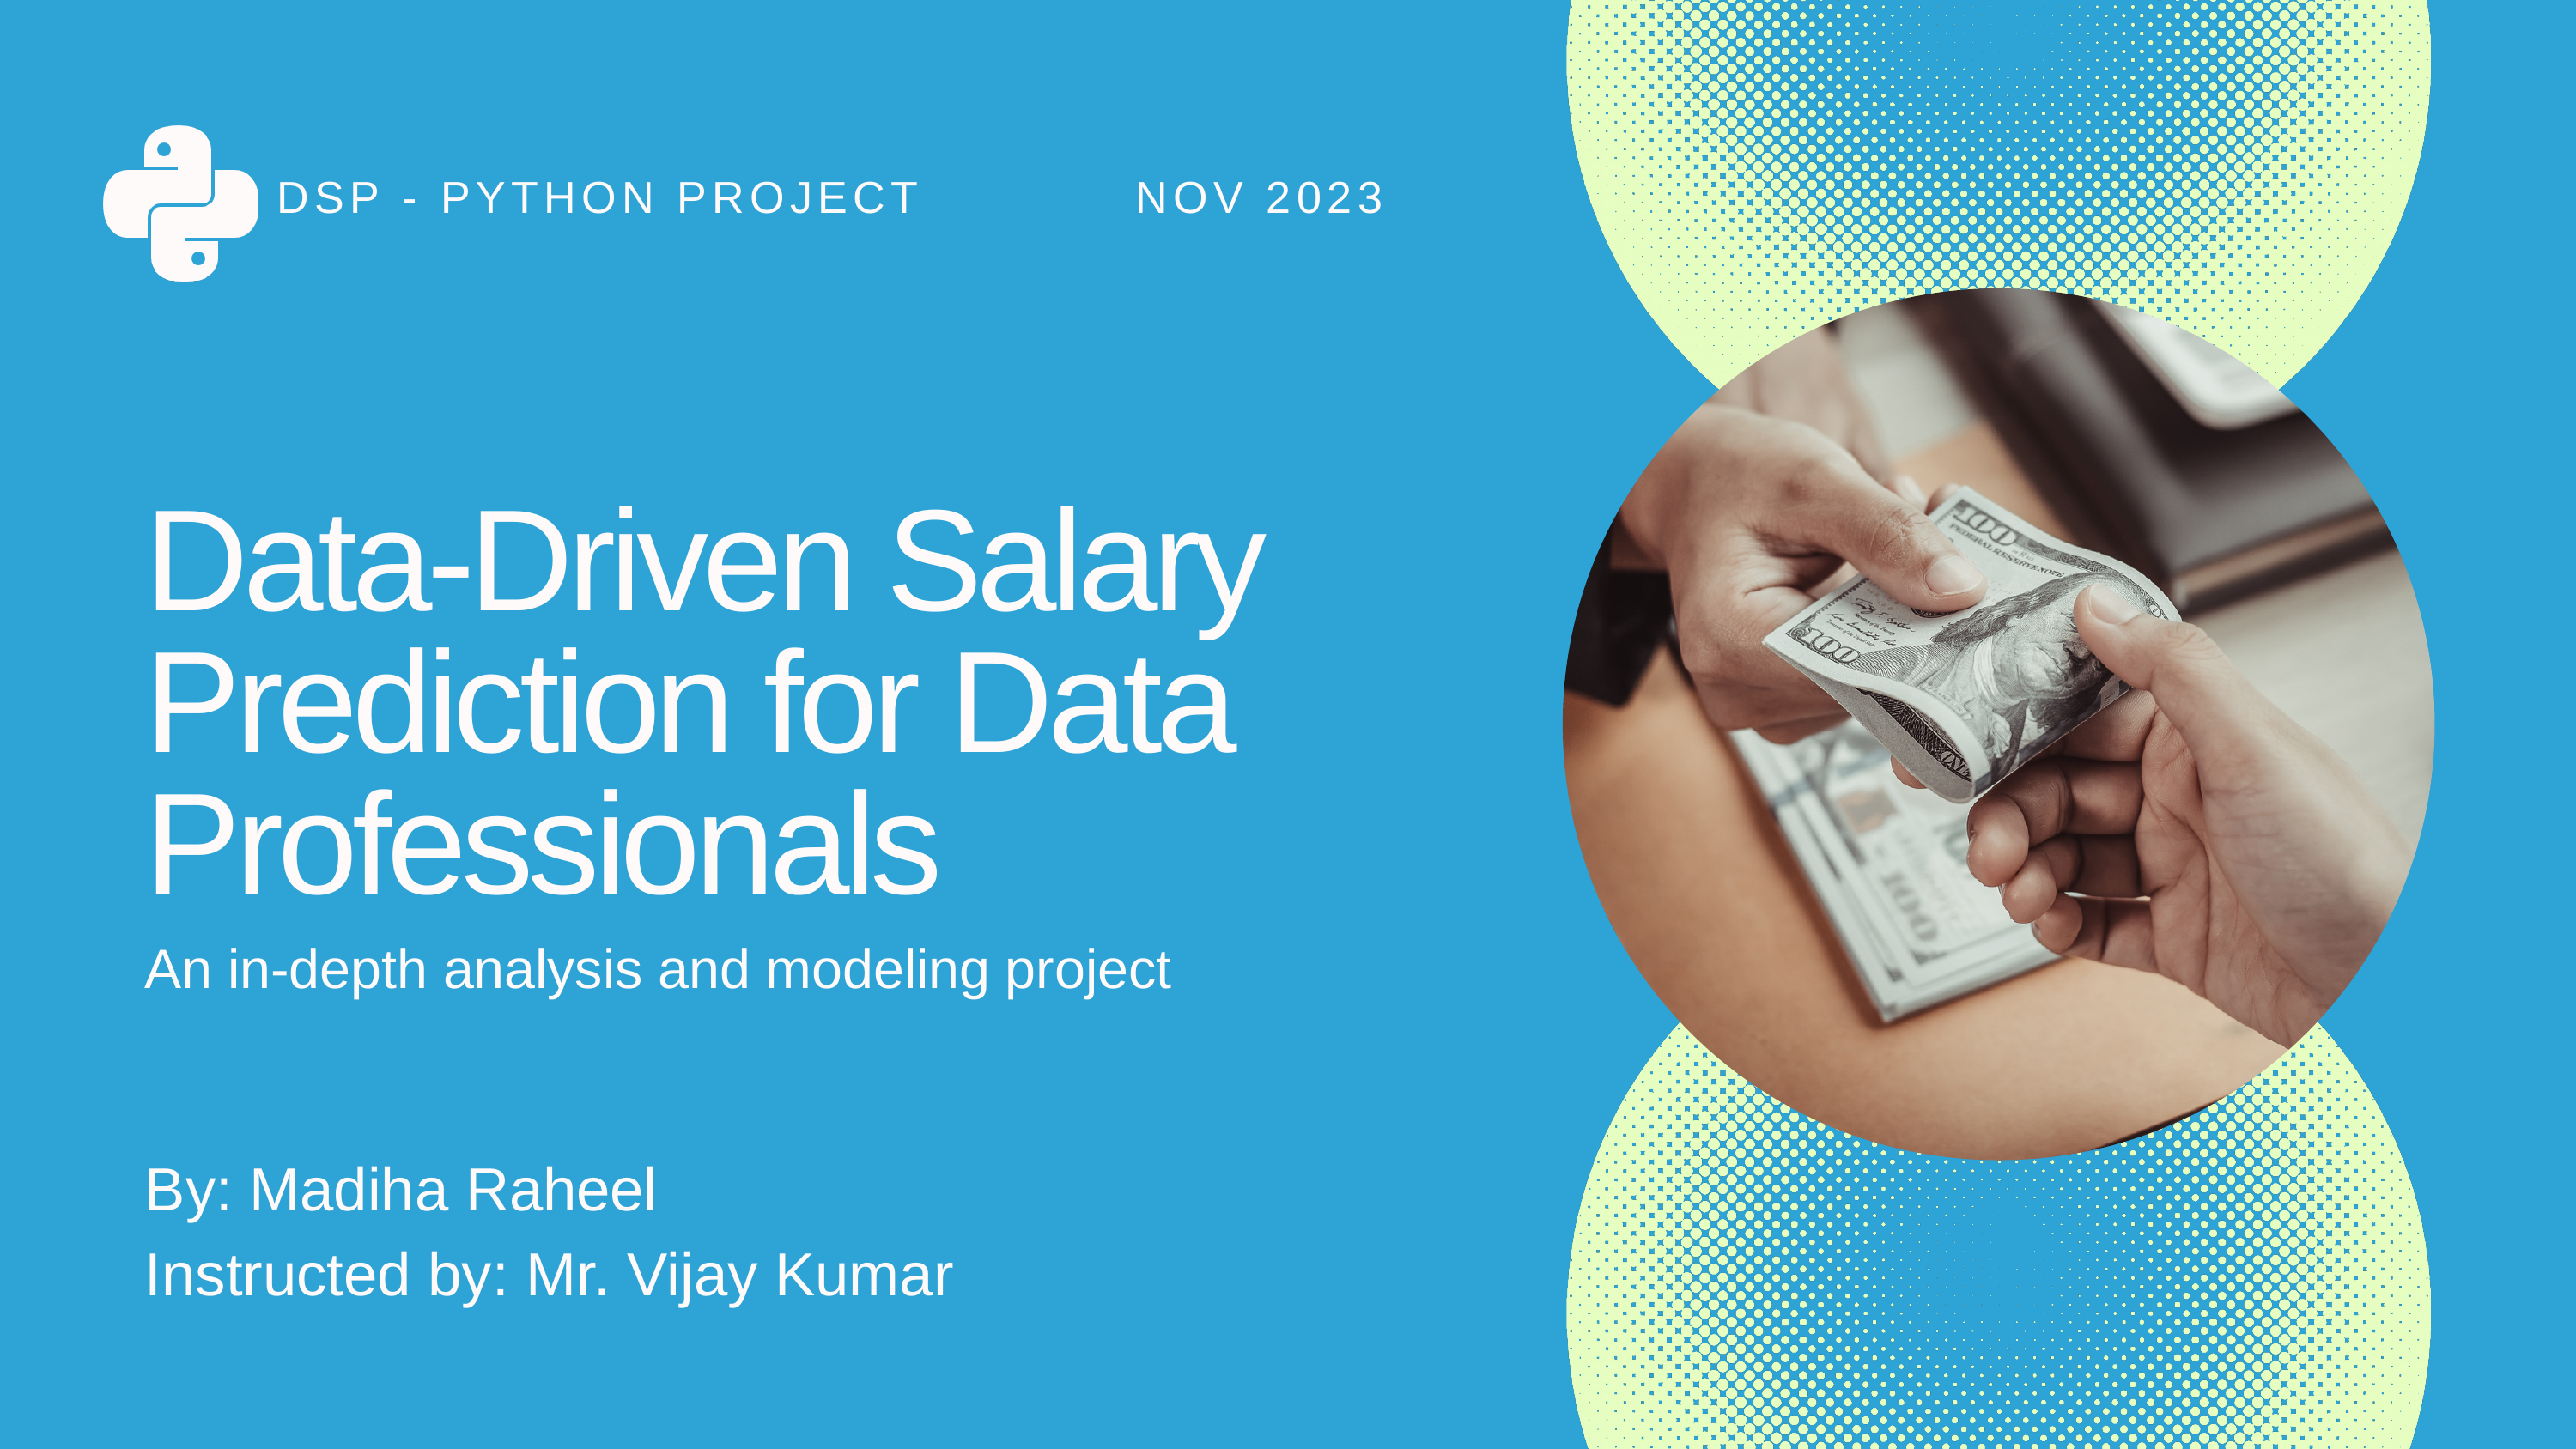

DSP - PYTHON PROJECT
NOV 2023

Data-Driven Salary Prediction for Data Professionals

An in-depth analysis and modeling project
By: Madiha Raheel
Instructed by: Mr. Vijay Kumar